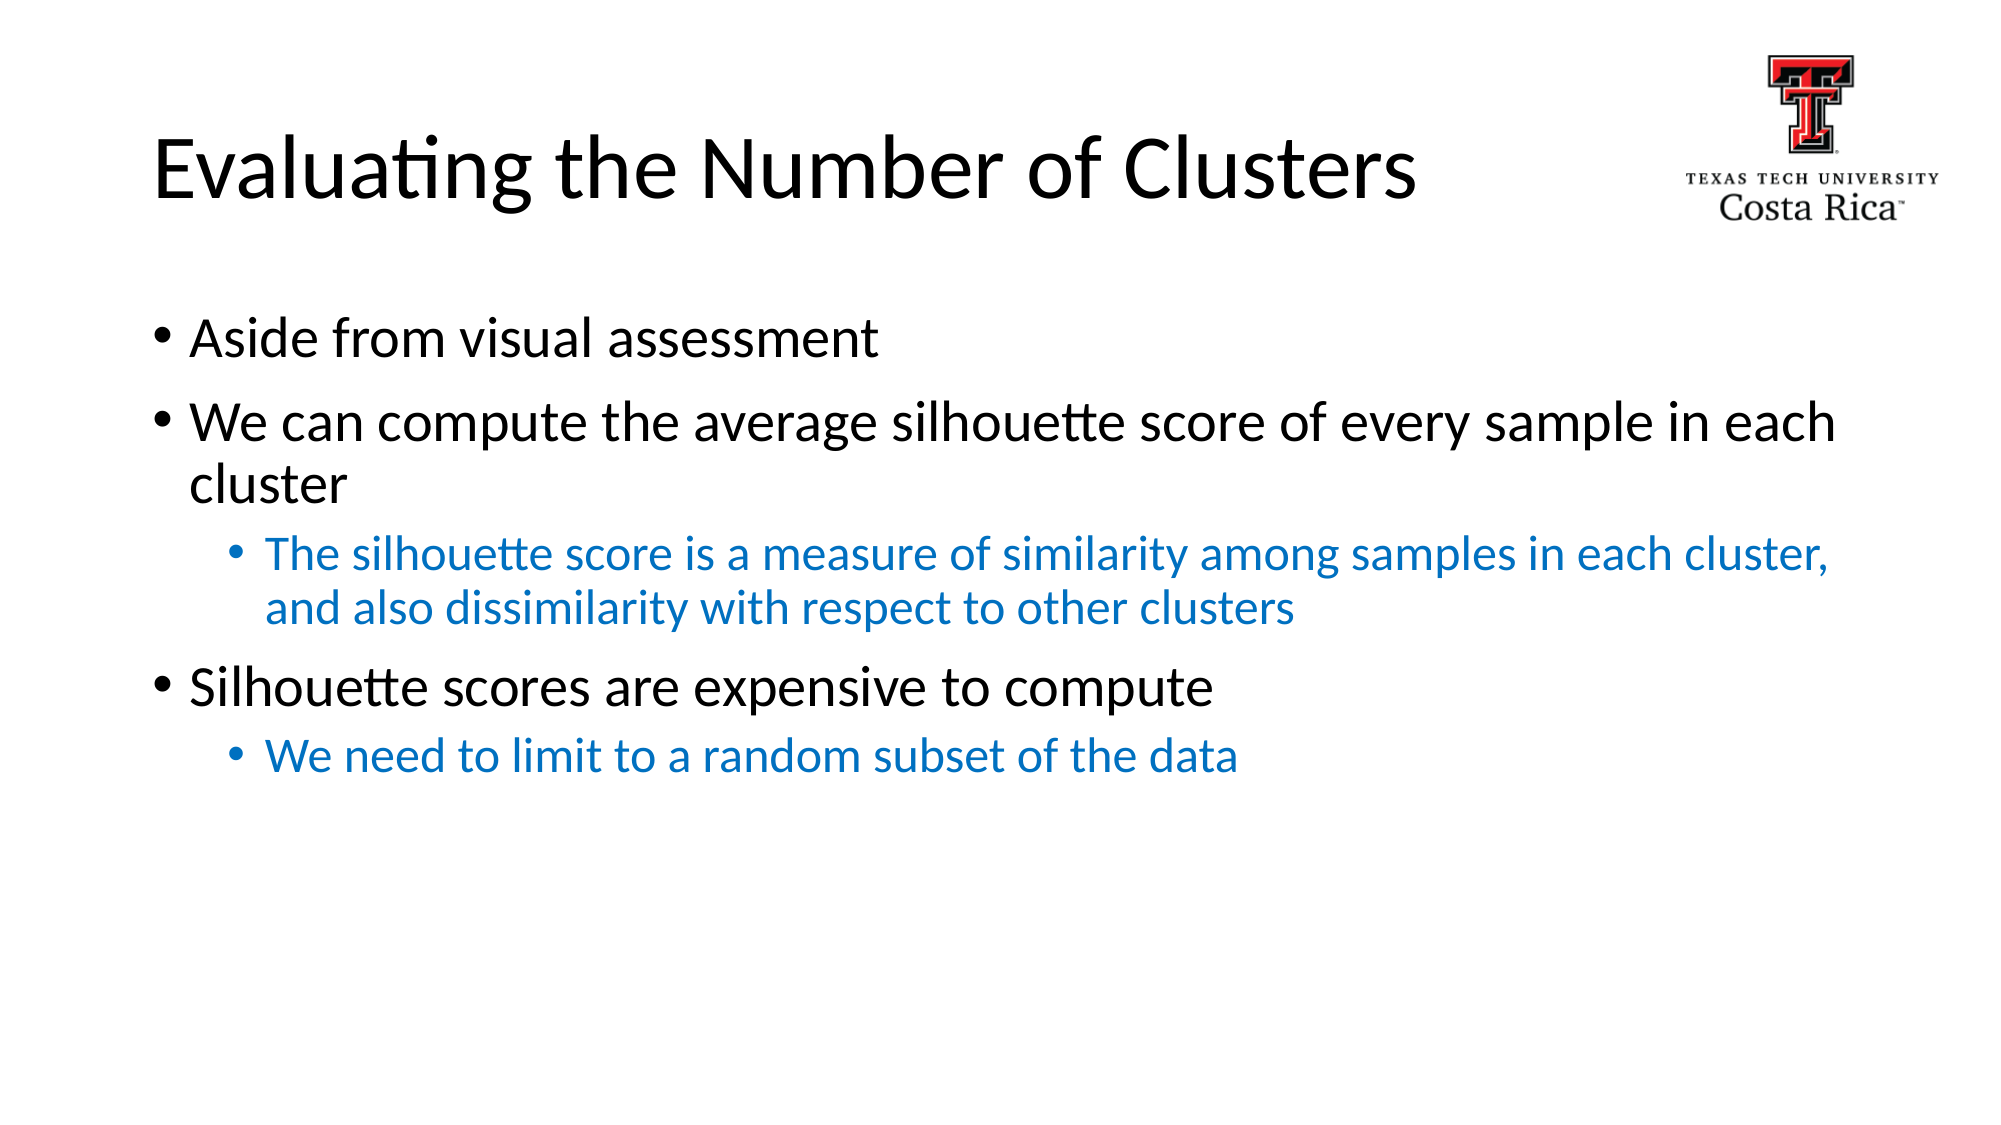

# Evaluating the Number of Clusters
Aside from visual assessment
We can compute the average silhouette score of every sample in each cluster
The silhouette score is a measure of similarity among samples in each cluster, and also dissimilarity with respect to other clusters
Silhouette scores are expensive to compute
We need to limit to a random subset of the data